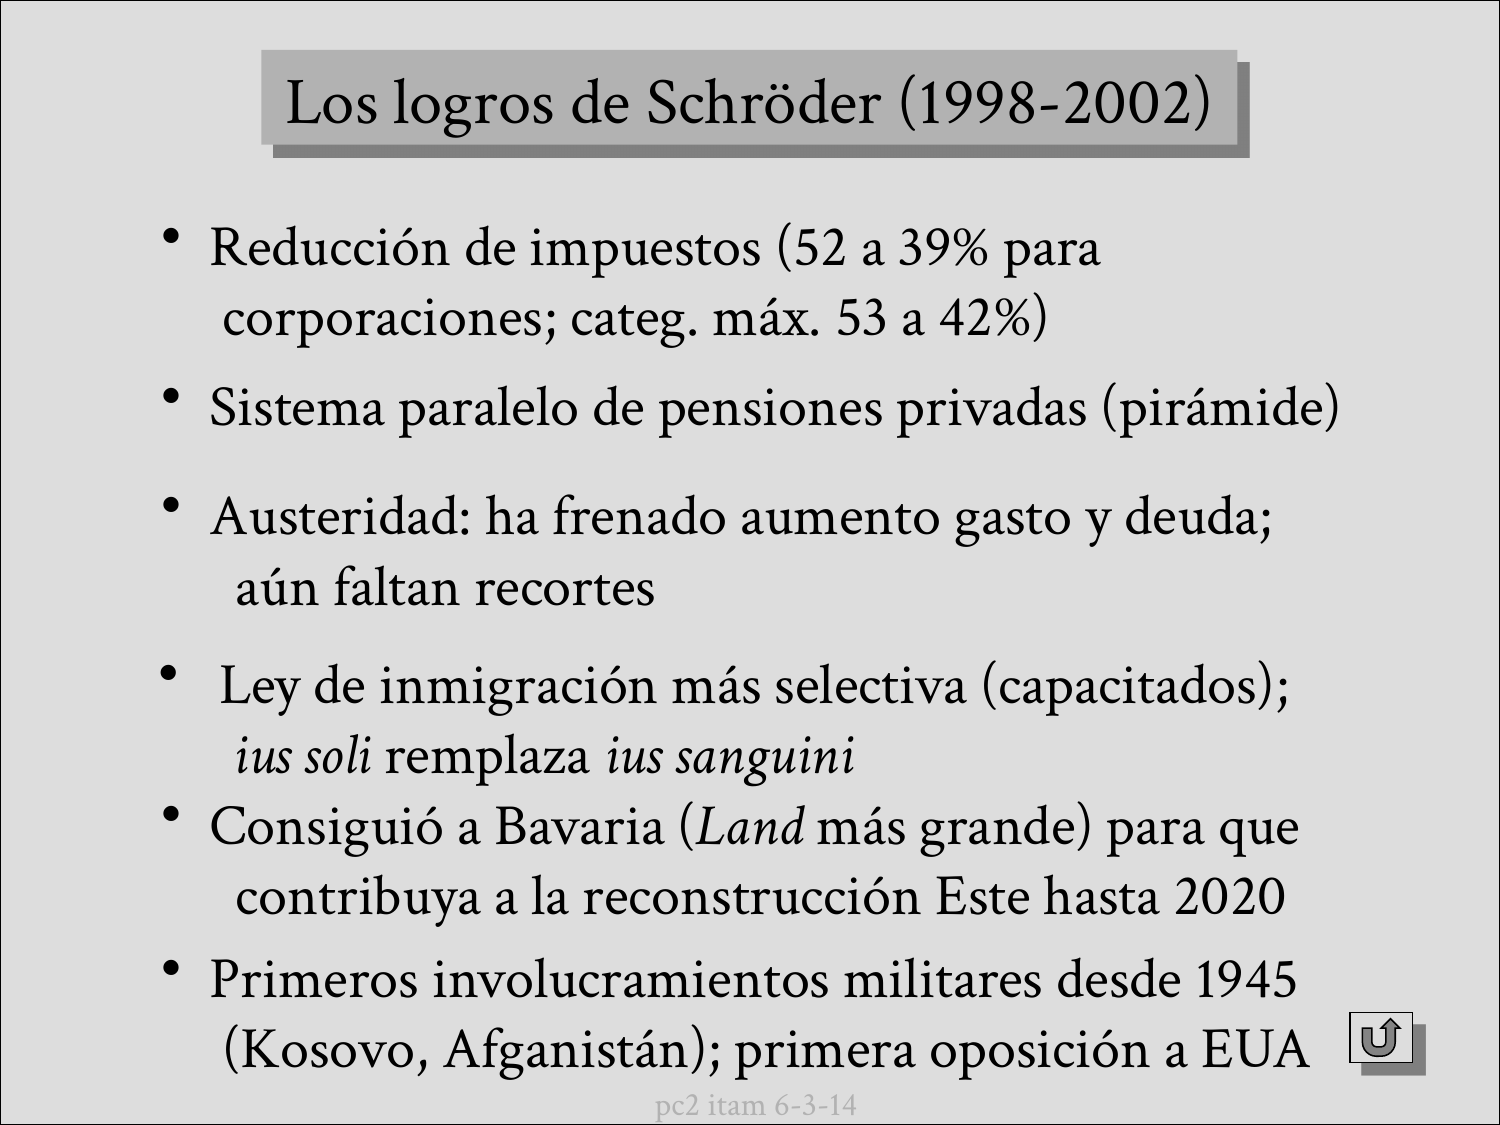

Los logros de Schröder (1998-2002)
 Reducción de impuestos (52 a 39% para
  corporaciones; categ. máx. 53 a 42%)
 Sistema paralelo de pensiones privadas (pirámide)
 Austeridad: ha frenado aumento gasto y deuda;
   aún faltan recortes
  Ley de inmigración más selectiva (capacitados);
   ius soli remplaza ius sanguini
 Consiguió a Bavaria (Land más grande) para que
   contribuya a la reconstrucción Este hasta 2020
 Primeros involucramientos militares desde 1945
  (Kosovo, Afganistán); primera oposición a EUA